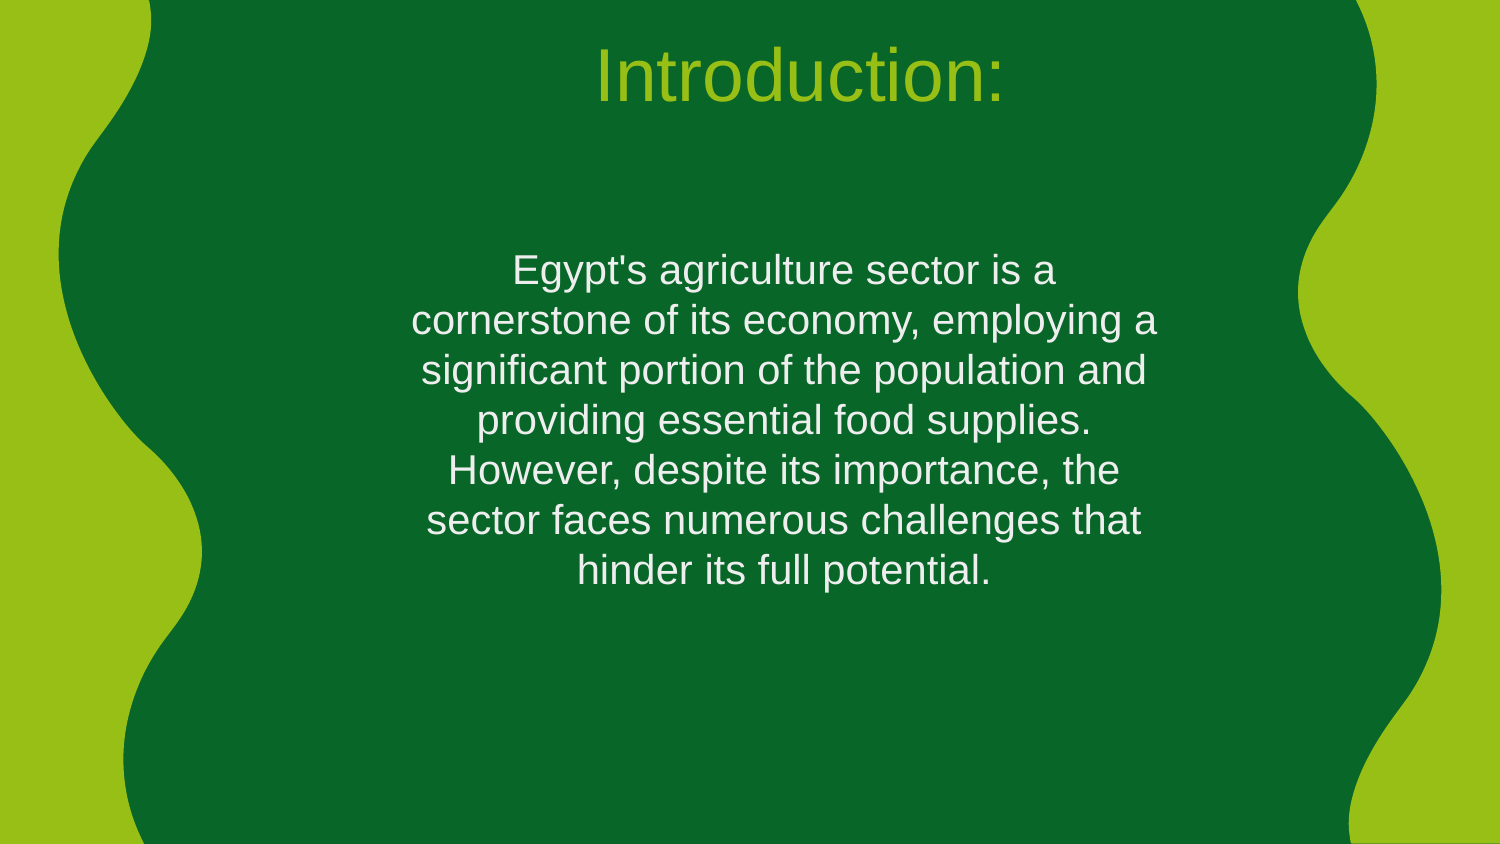

# Introduction:
Egypt's agriculture sector is a cornerstone of its economy, employing a significant portion of the population and providing essential food supplies. However, despite its importance, the sector faces numerous challenges that hinder its full potential.